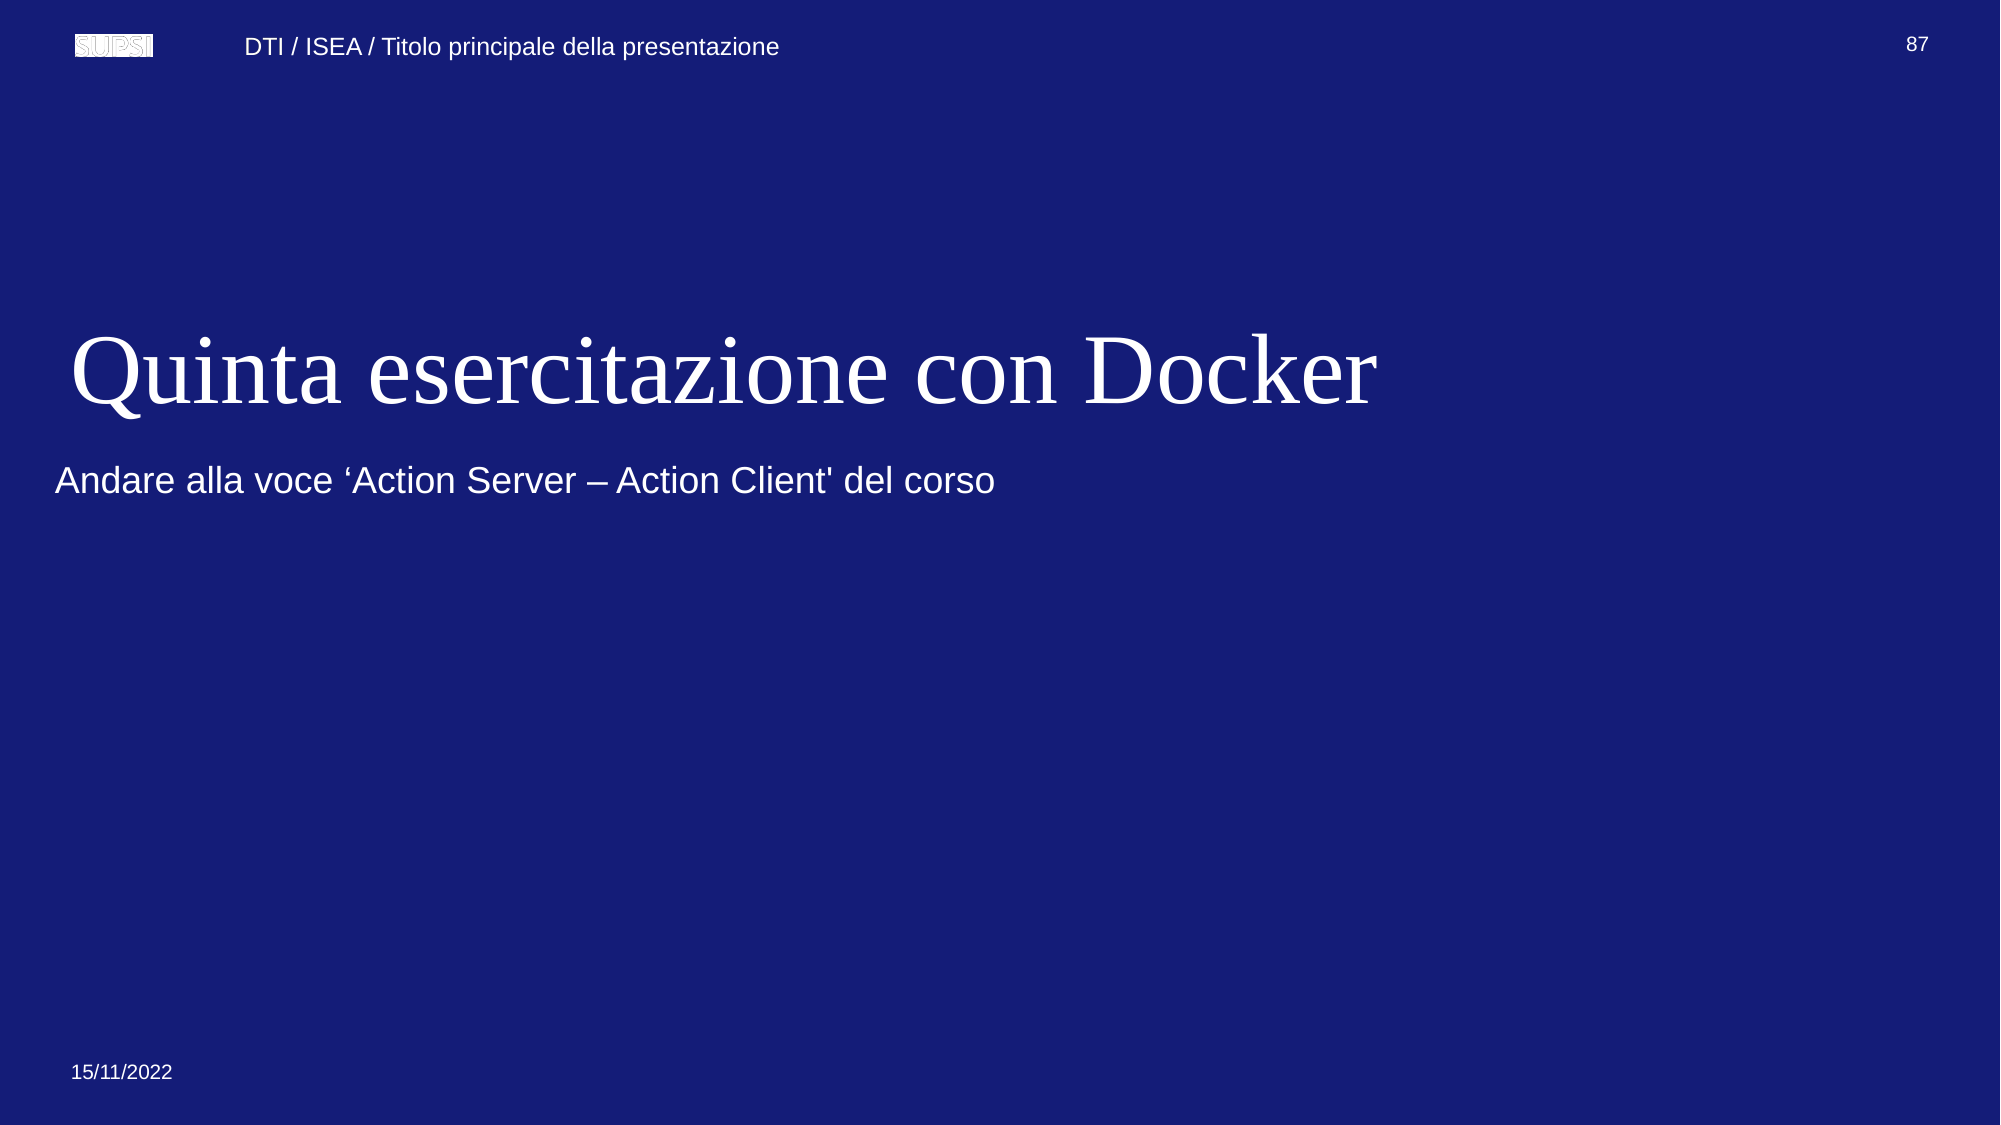

87
Quinta esercitazione con Docker
Andare alla voce ‘Action Server – Action Client' del corso
15/11/2022